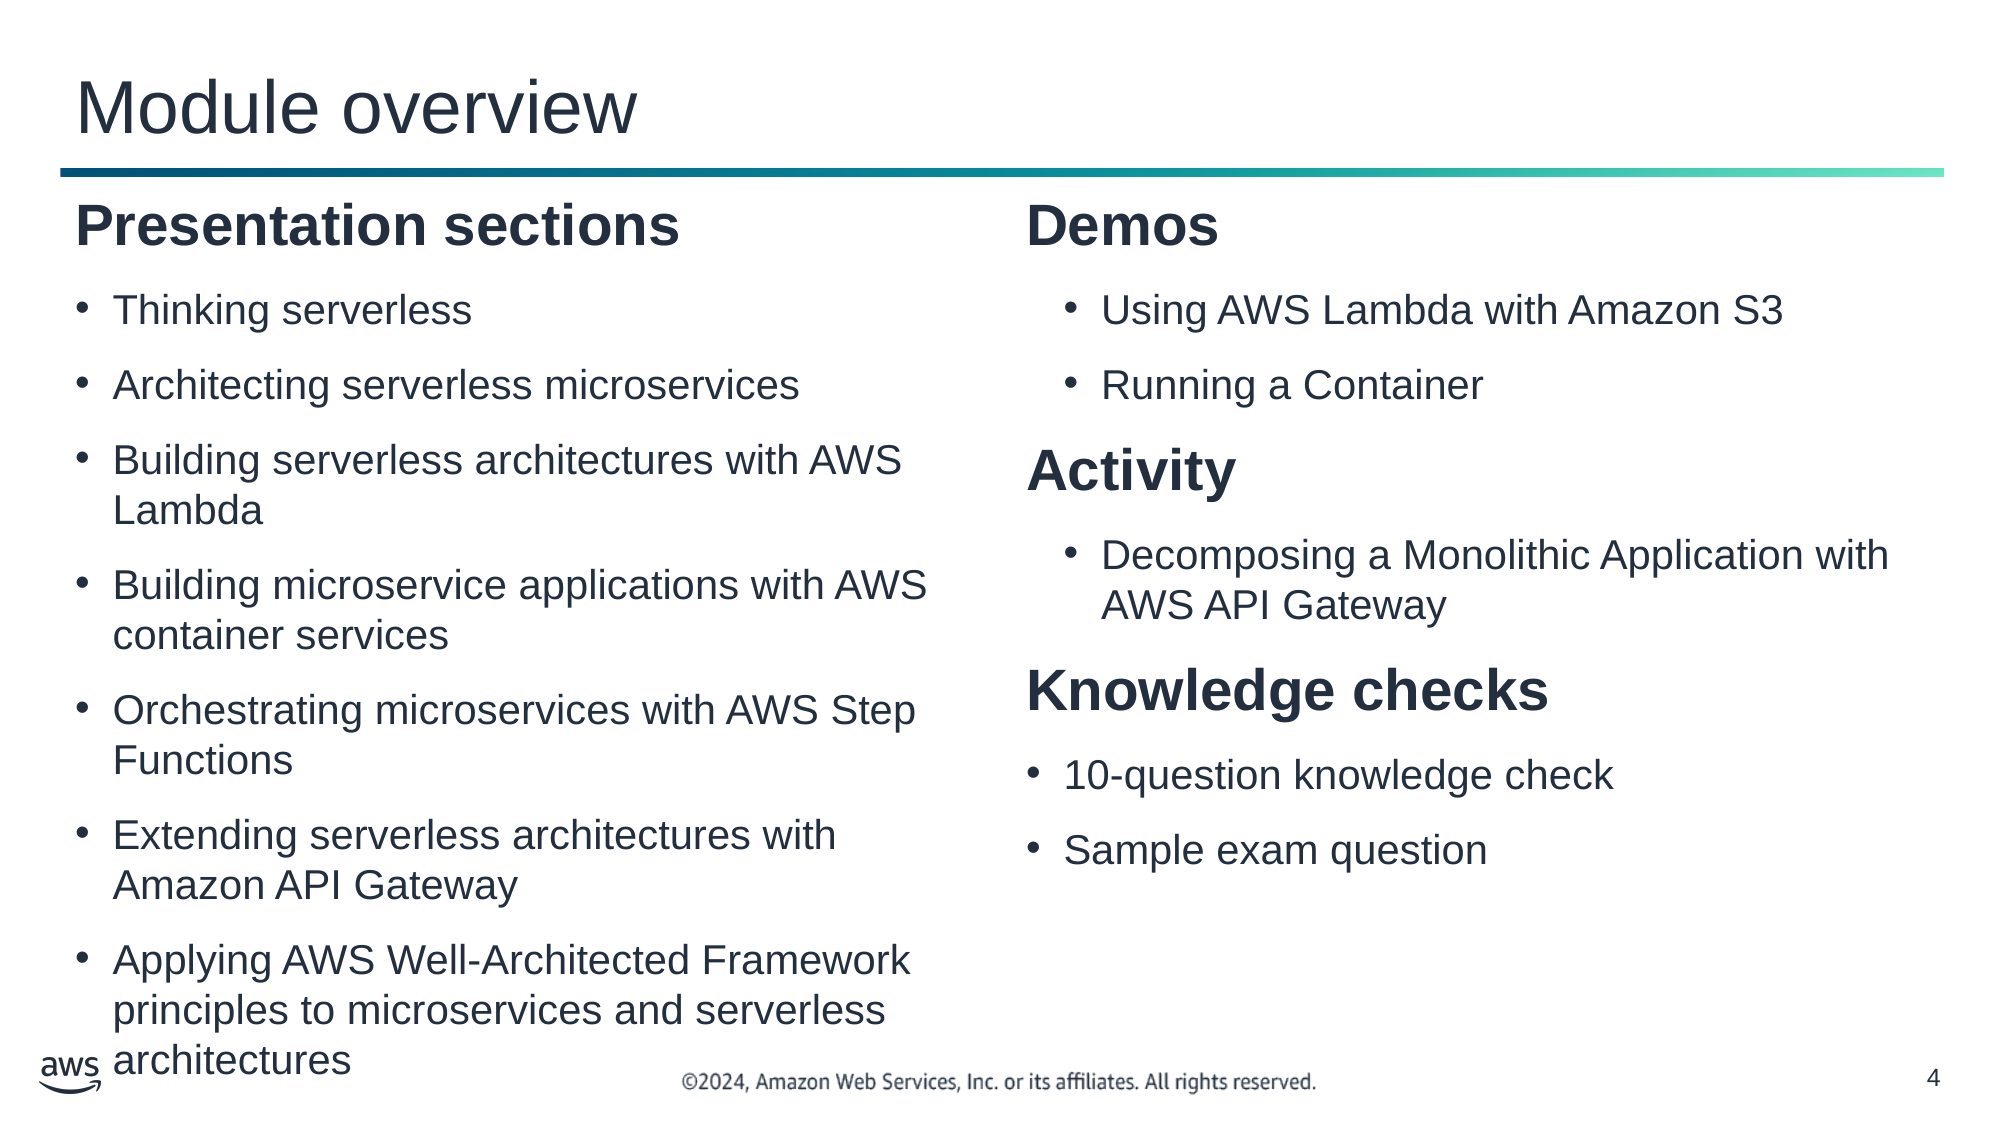

# Module overview
Presentation sections
Thinking serverless
Architecting serverless microservices
Building serverless architectures with AWS Lambda
Building microservice applications with AWS container services
Orchestrating microservices with AWS Step Functions
Extending serverless architectures with Amazon API Gateway
Applying AWS Well-Architected Framework principles to microservices and serverless architectures
Demos
Using AWS Lambda with Amazon S3
Running a Container
Activity
Decomposing a Monolithic Application with AWS API Gateway
Knowledge checks
10-question knowledge check
Sample exam question
4